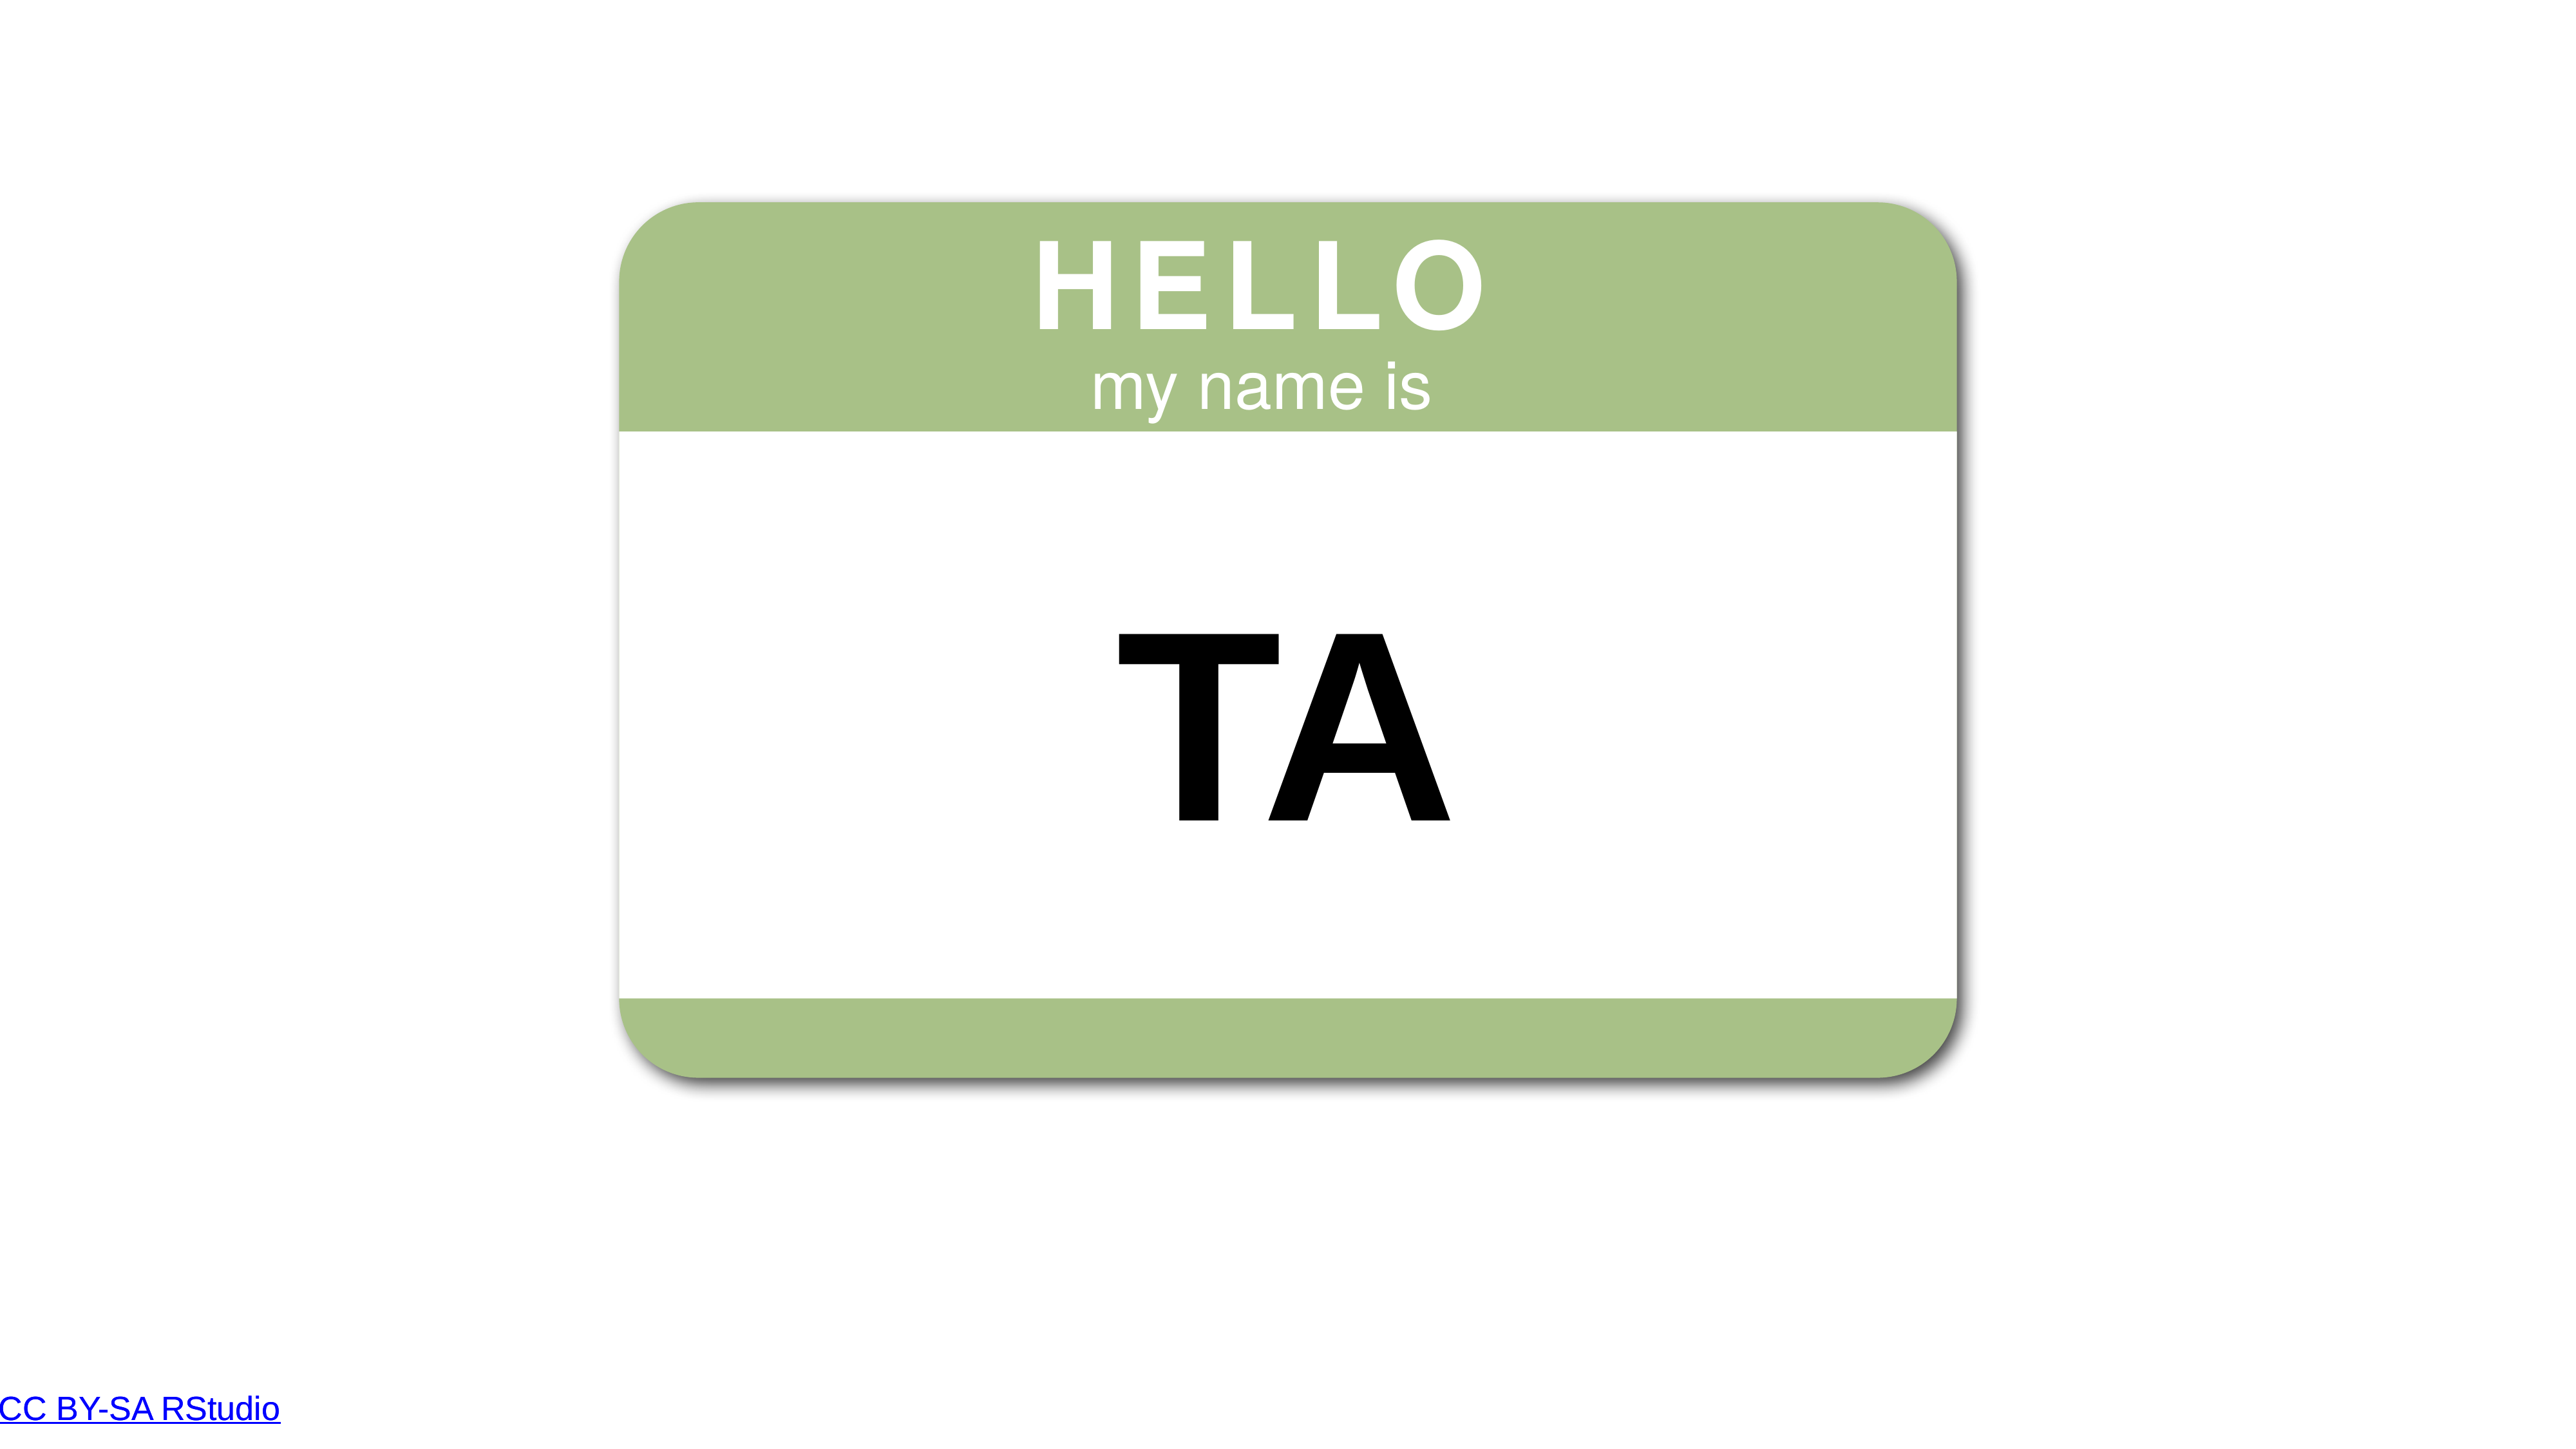

HELLO

my name is

TA
CC BY-SA RStudio